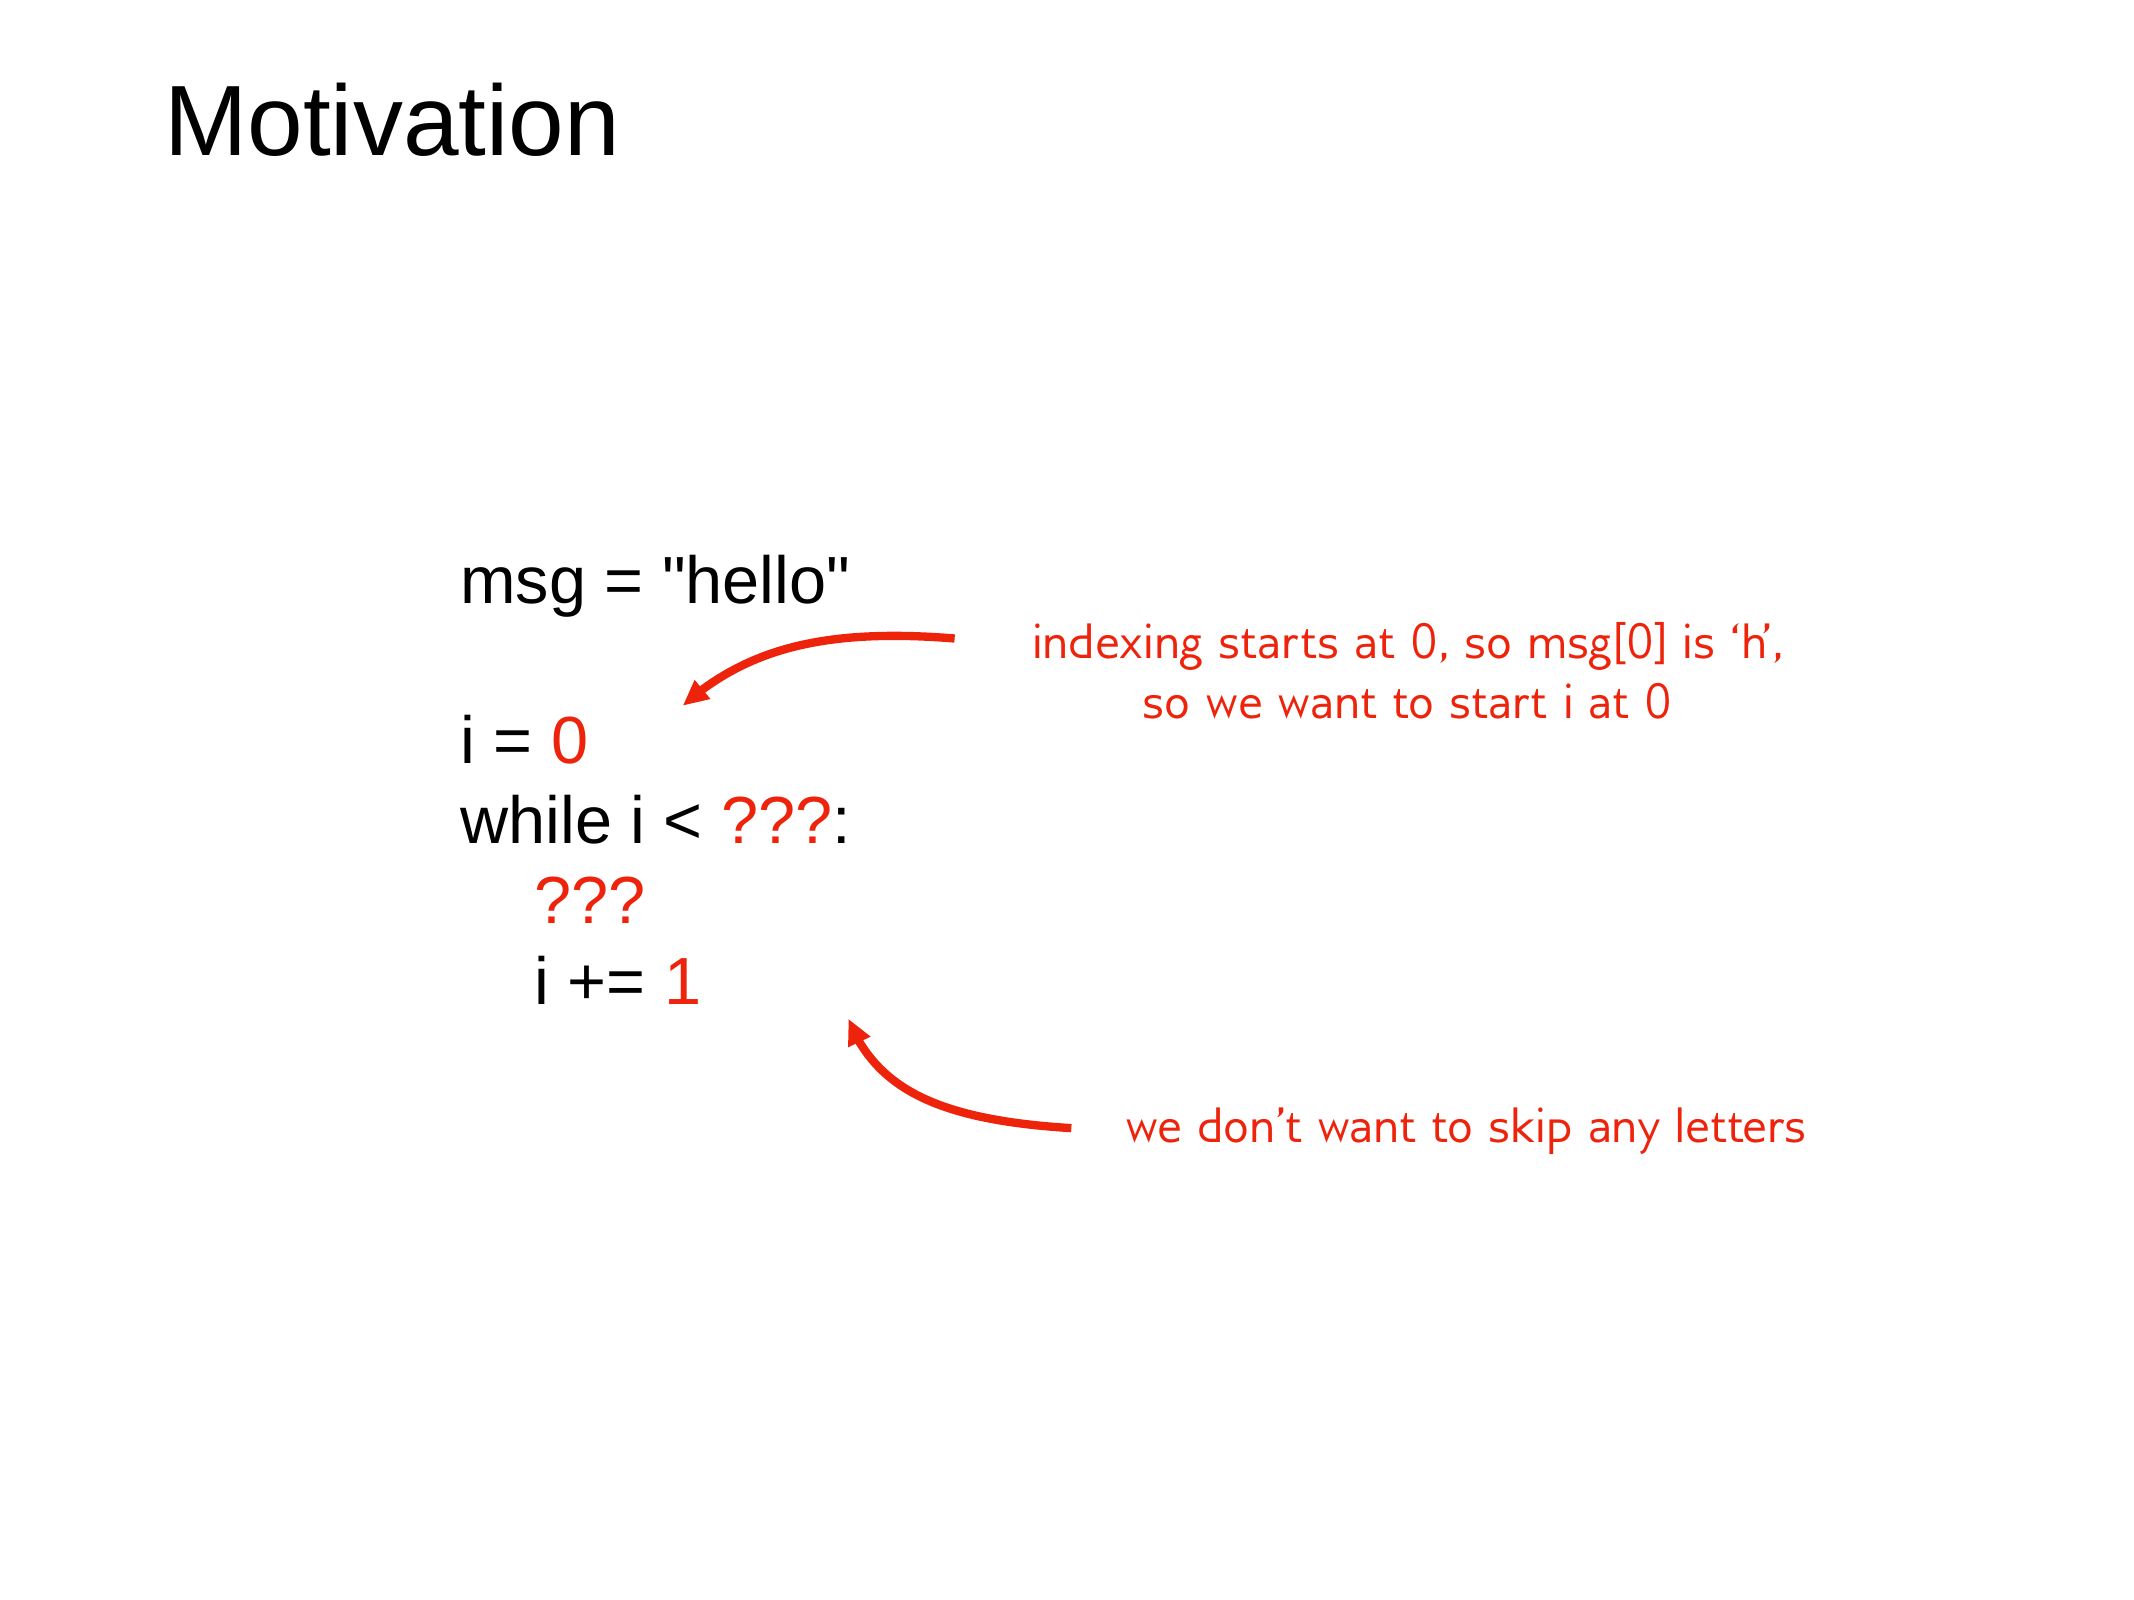

# Motivation
msg = "hello"

i = 0
while i < ???:
    ???
    i += 1
indexing starts at 0, so msg[0] is ‘h’,
so we want to start i at 0

we don’t want to skip any letters